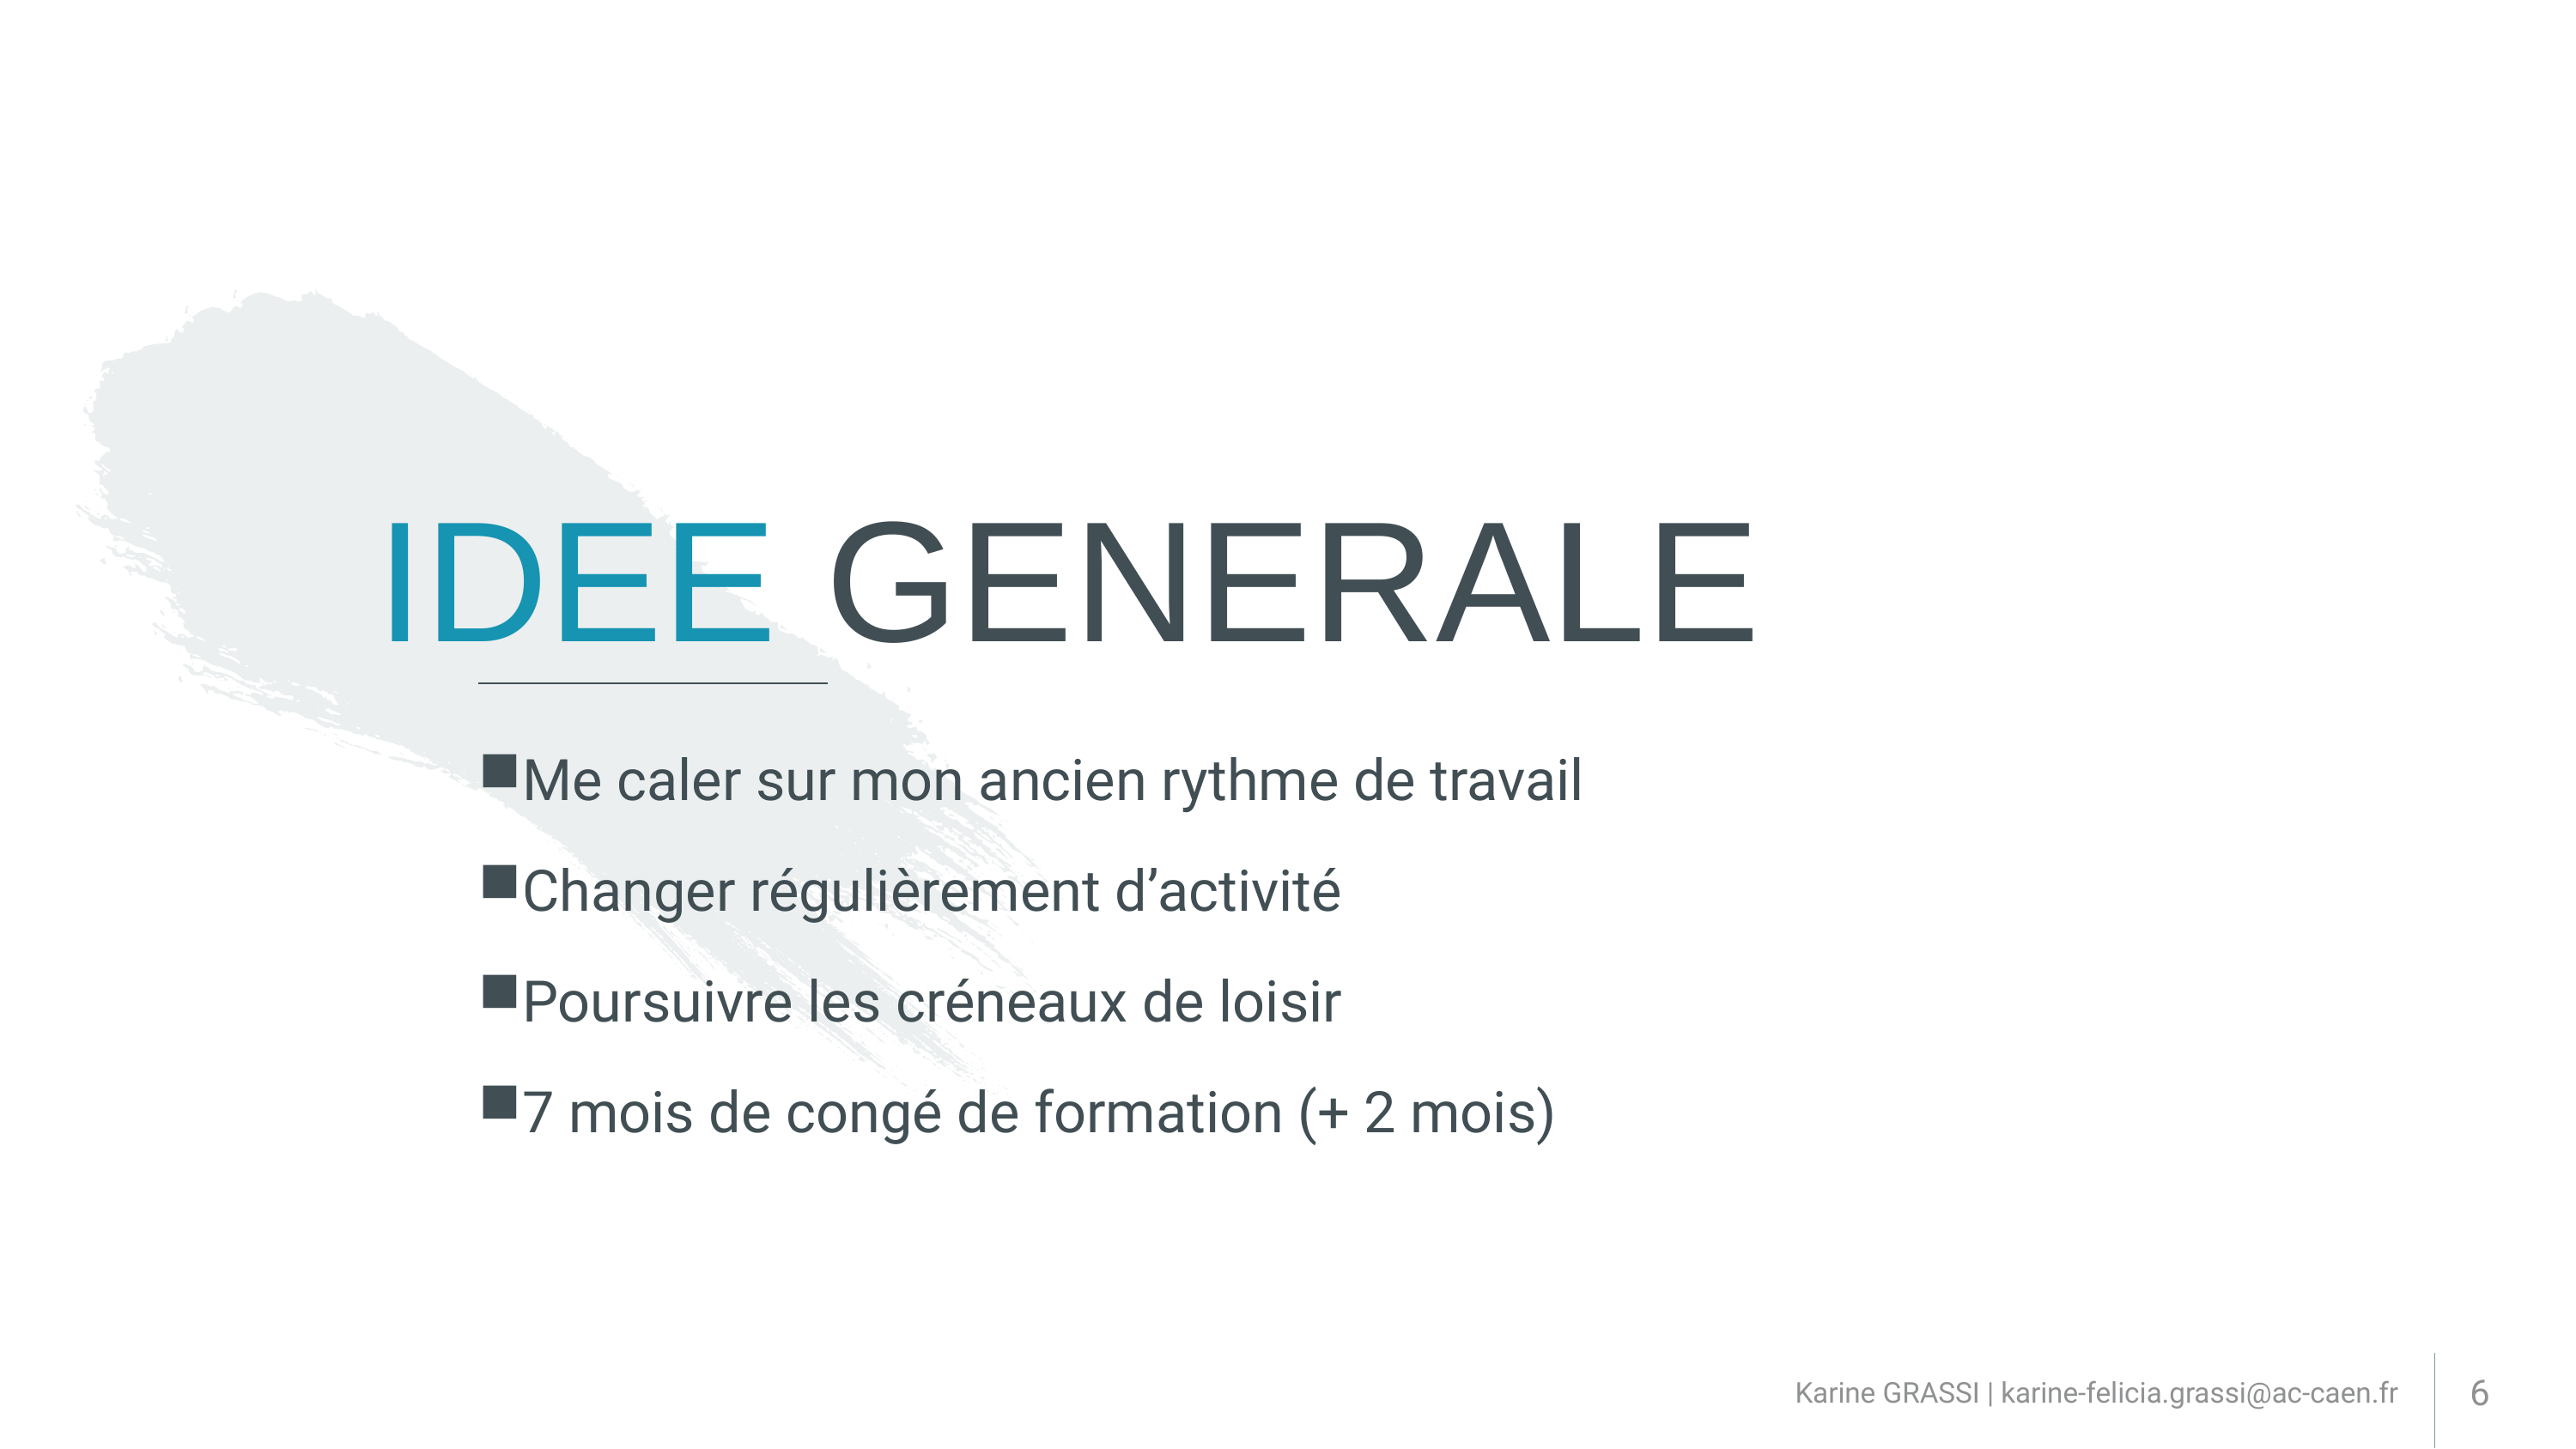

# IDEE GENERALE
Me caler sur mon ancien rythme de travail
Changer régulièrement d’activité
Poursuivre les créneaux de loisir
7 mois de congé de formation (+ 2 mois)

6
Karine GRASSI | karine-felicia.grassi@ac-caen.fr